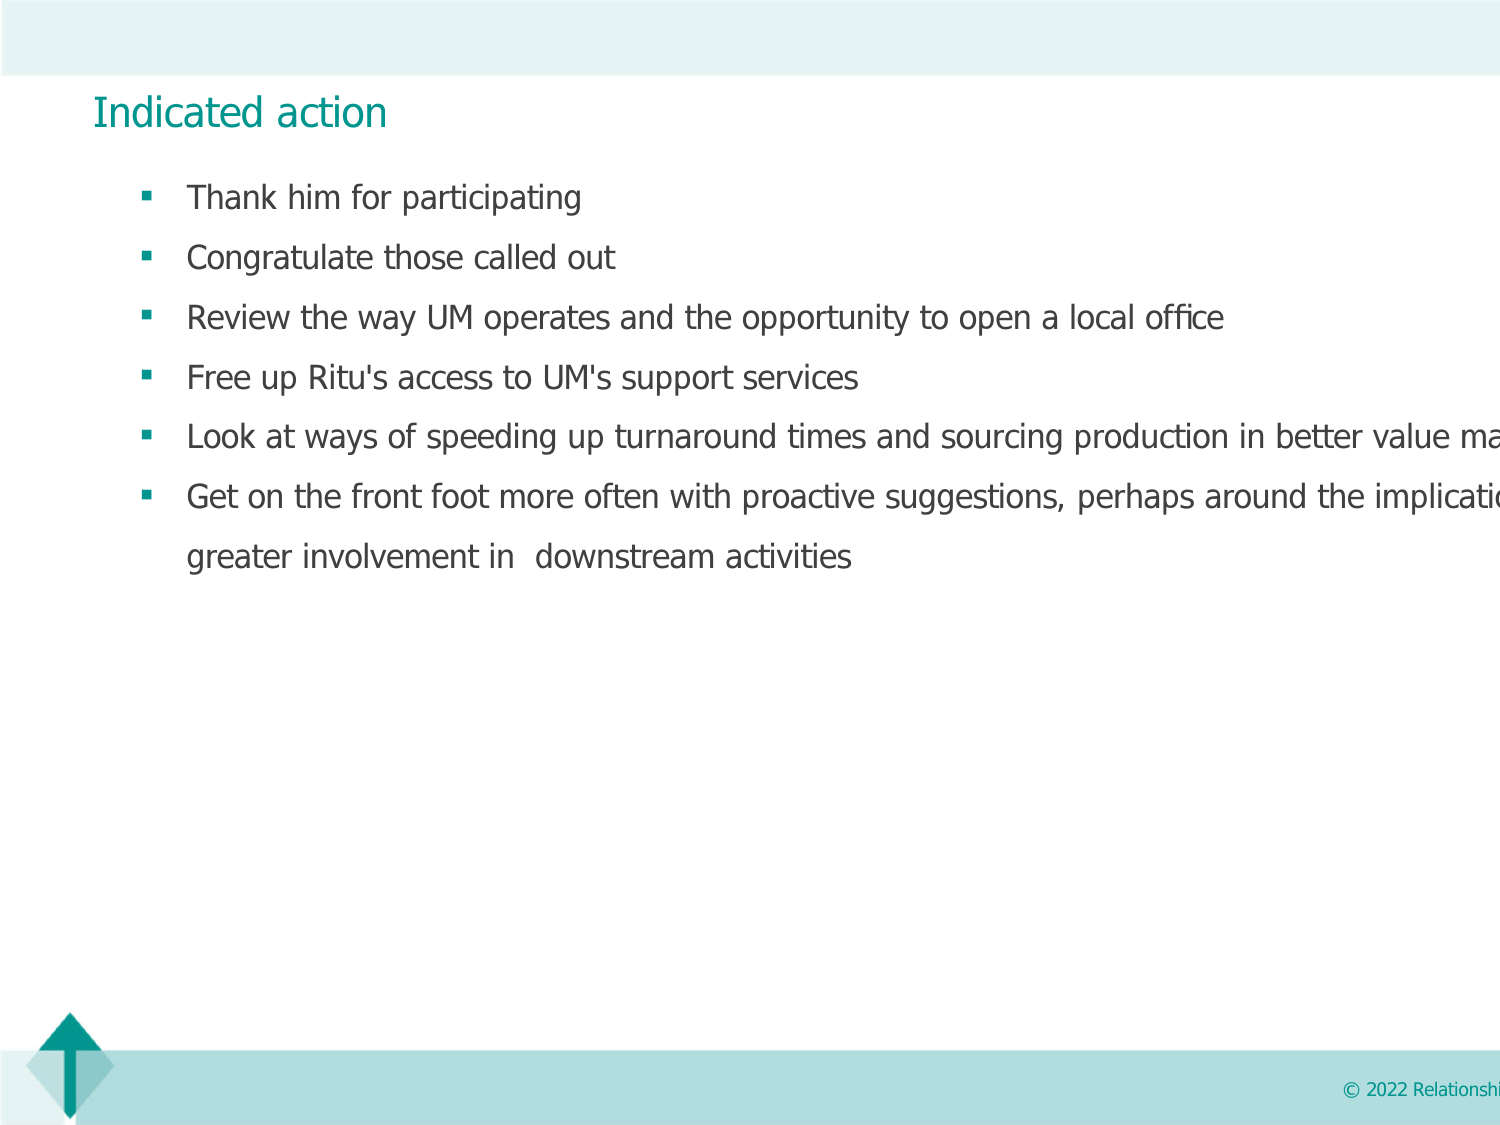

Indicated action
Thank him for participating
Congratulate those called out
Review the way UM operates and the opportunity to open a local office
Free up Ritu's access to UM's support services
Look at ways of speeding up turnaround times and sourcing production in better value markets
Get on the front foot more often with proactive suggestions, perhaps around the implications of a greater involvement in  downstream activities
© 2022 Relationship Audits & Management®